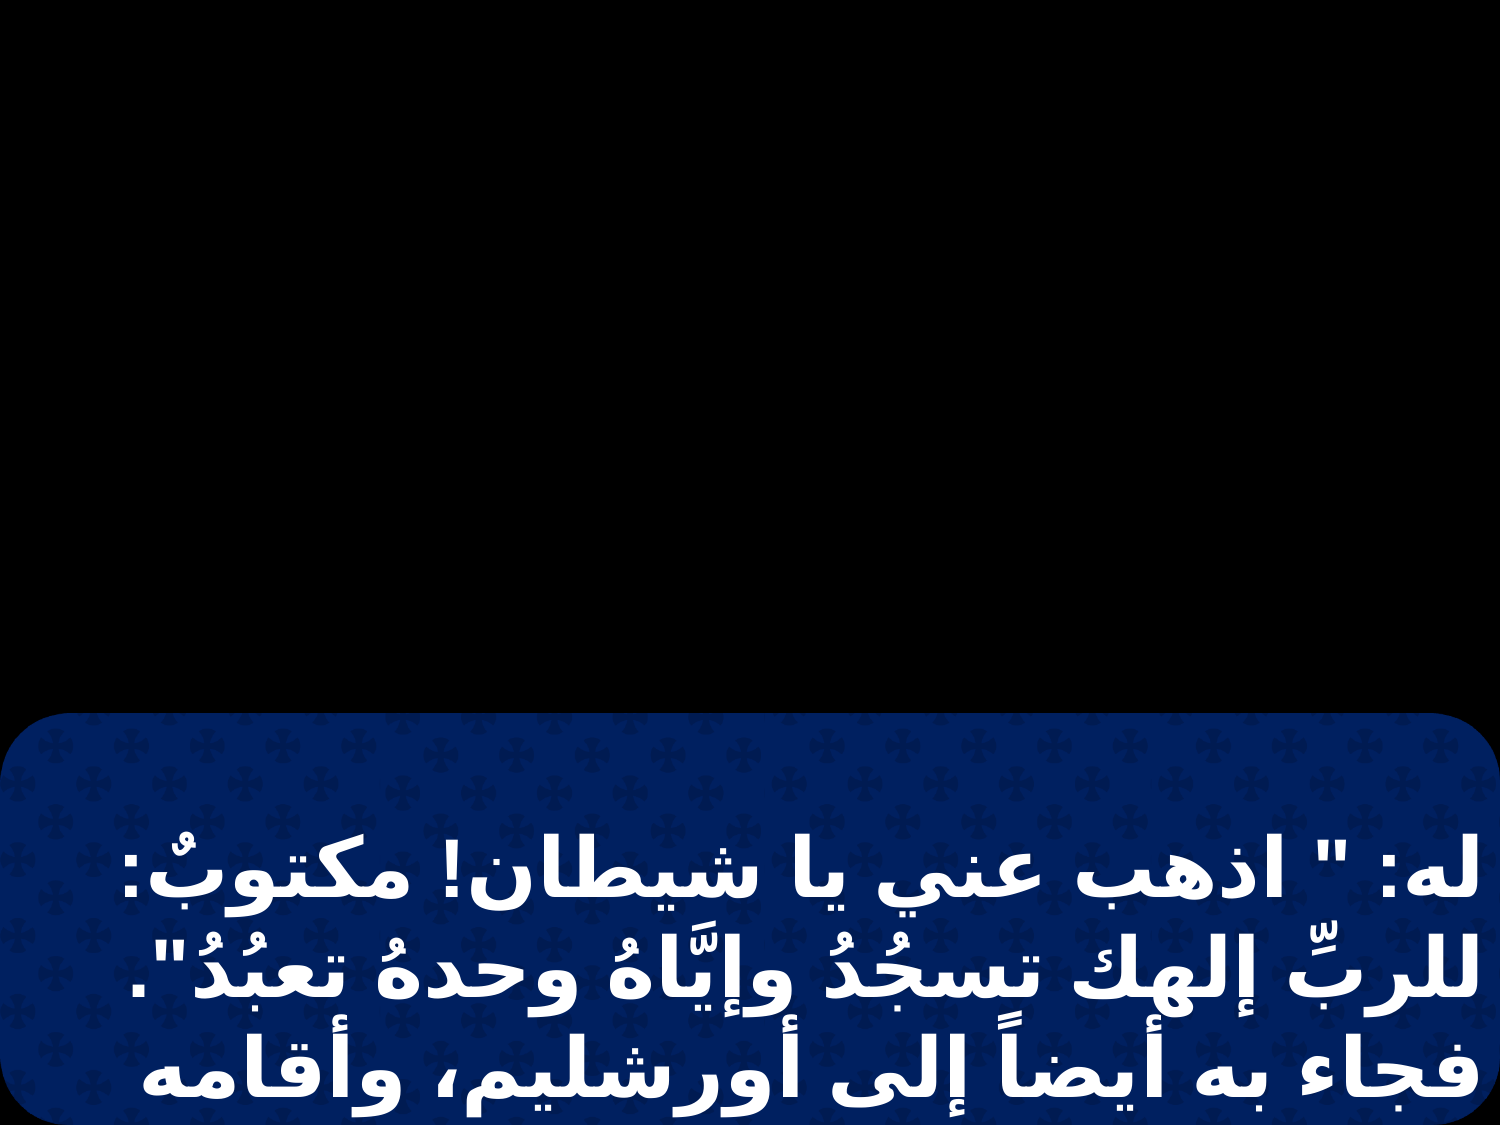

له: " اذهب عني يا شيطان! مكتوبٌ: للربِّ إلهك تسجُدُ وإيَّاهُ وحدهُ تعبُدُ". فجاء به أيضاً إلى أورشليم، وأقامه على جناح الهيكل وقال له: " إنْ كنتَ أنت ابن اللَّه